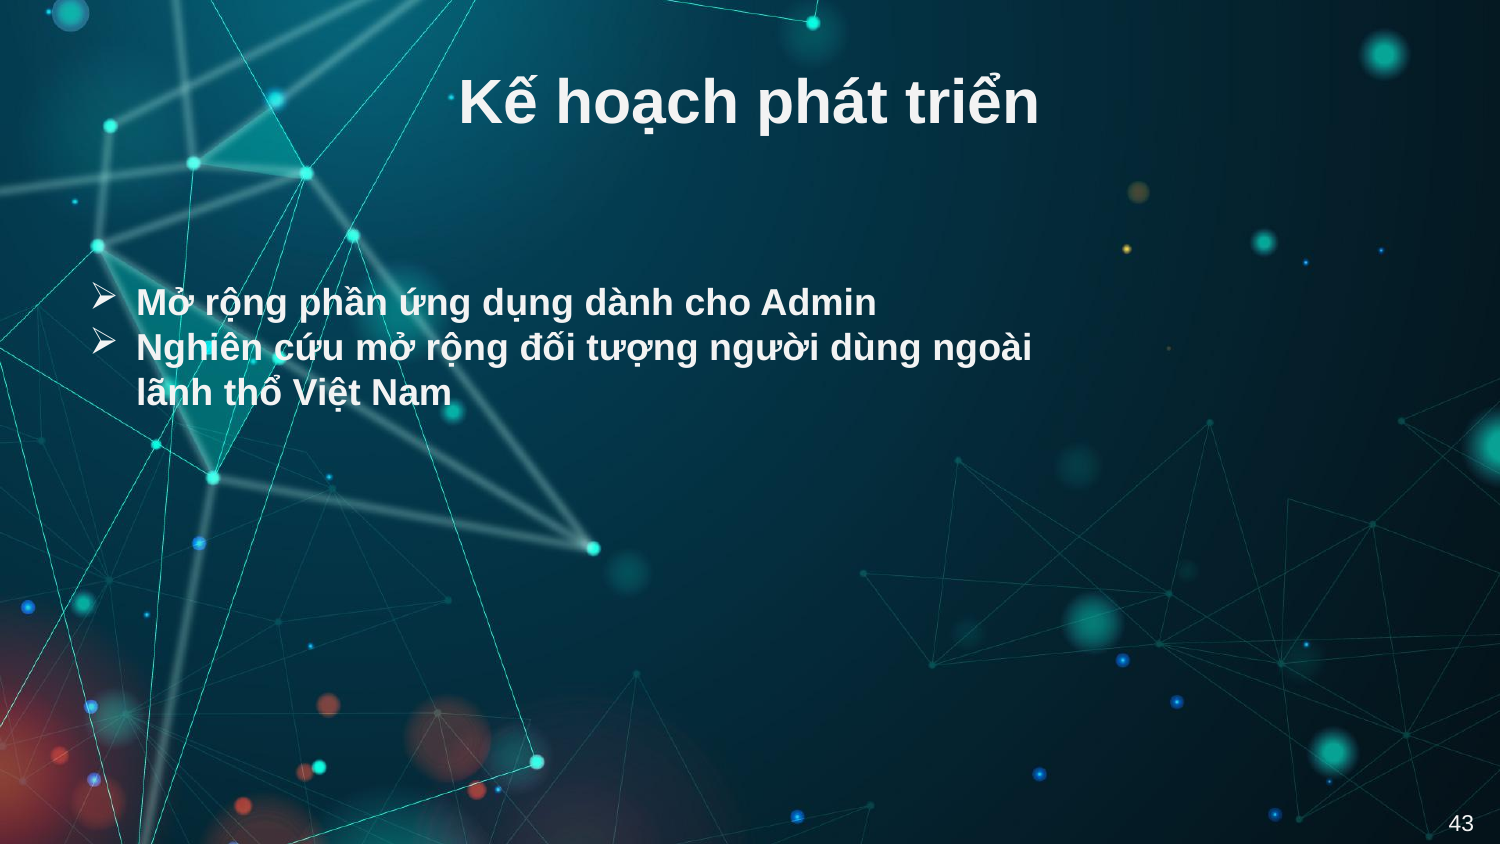

# Kế hoạch phát triển
Mở rộng phần ứng dụng dành cho Admin
Nghiên cứu mở rộng đối tượng người dùng ngoài lãnh thổ Việt Nam
43